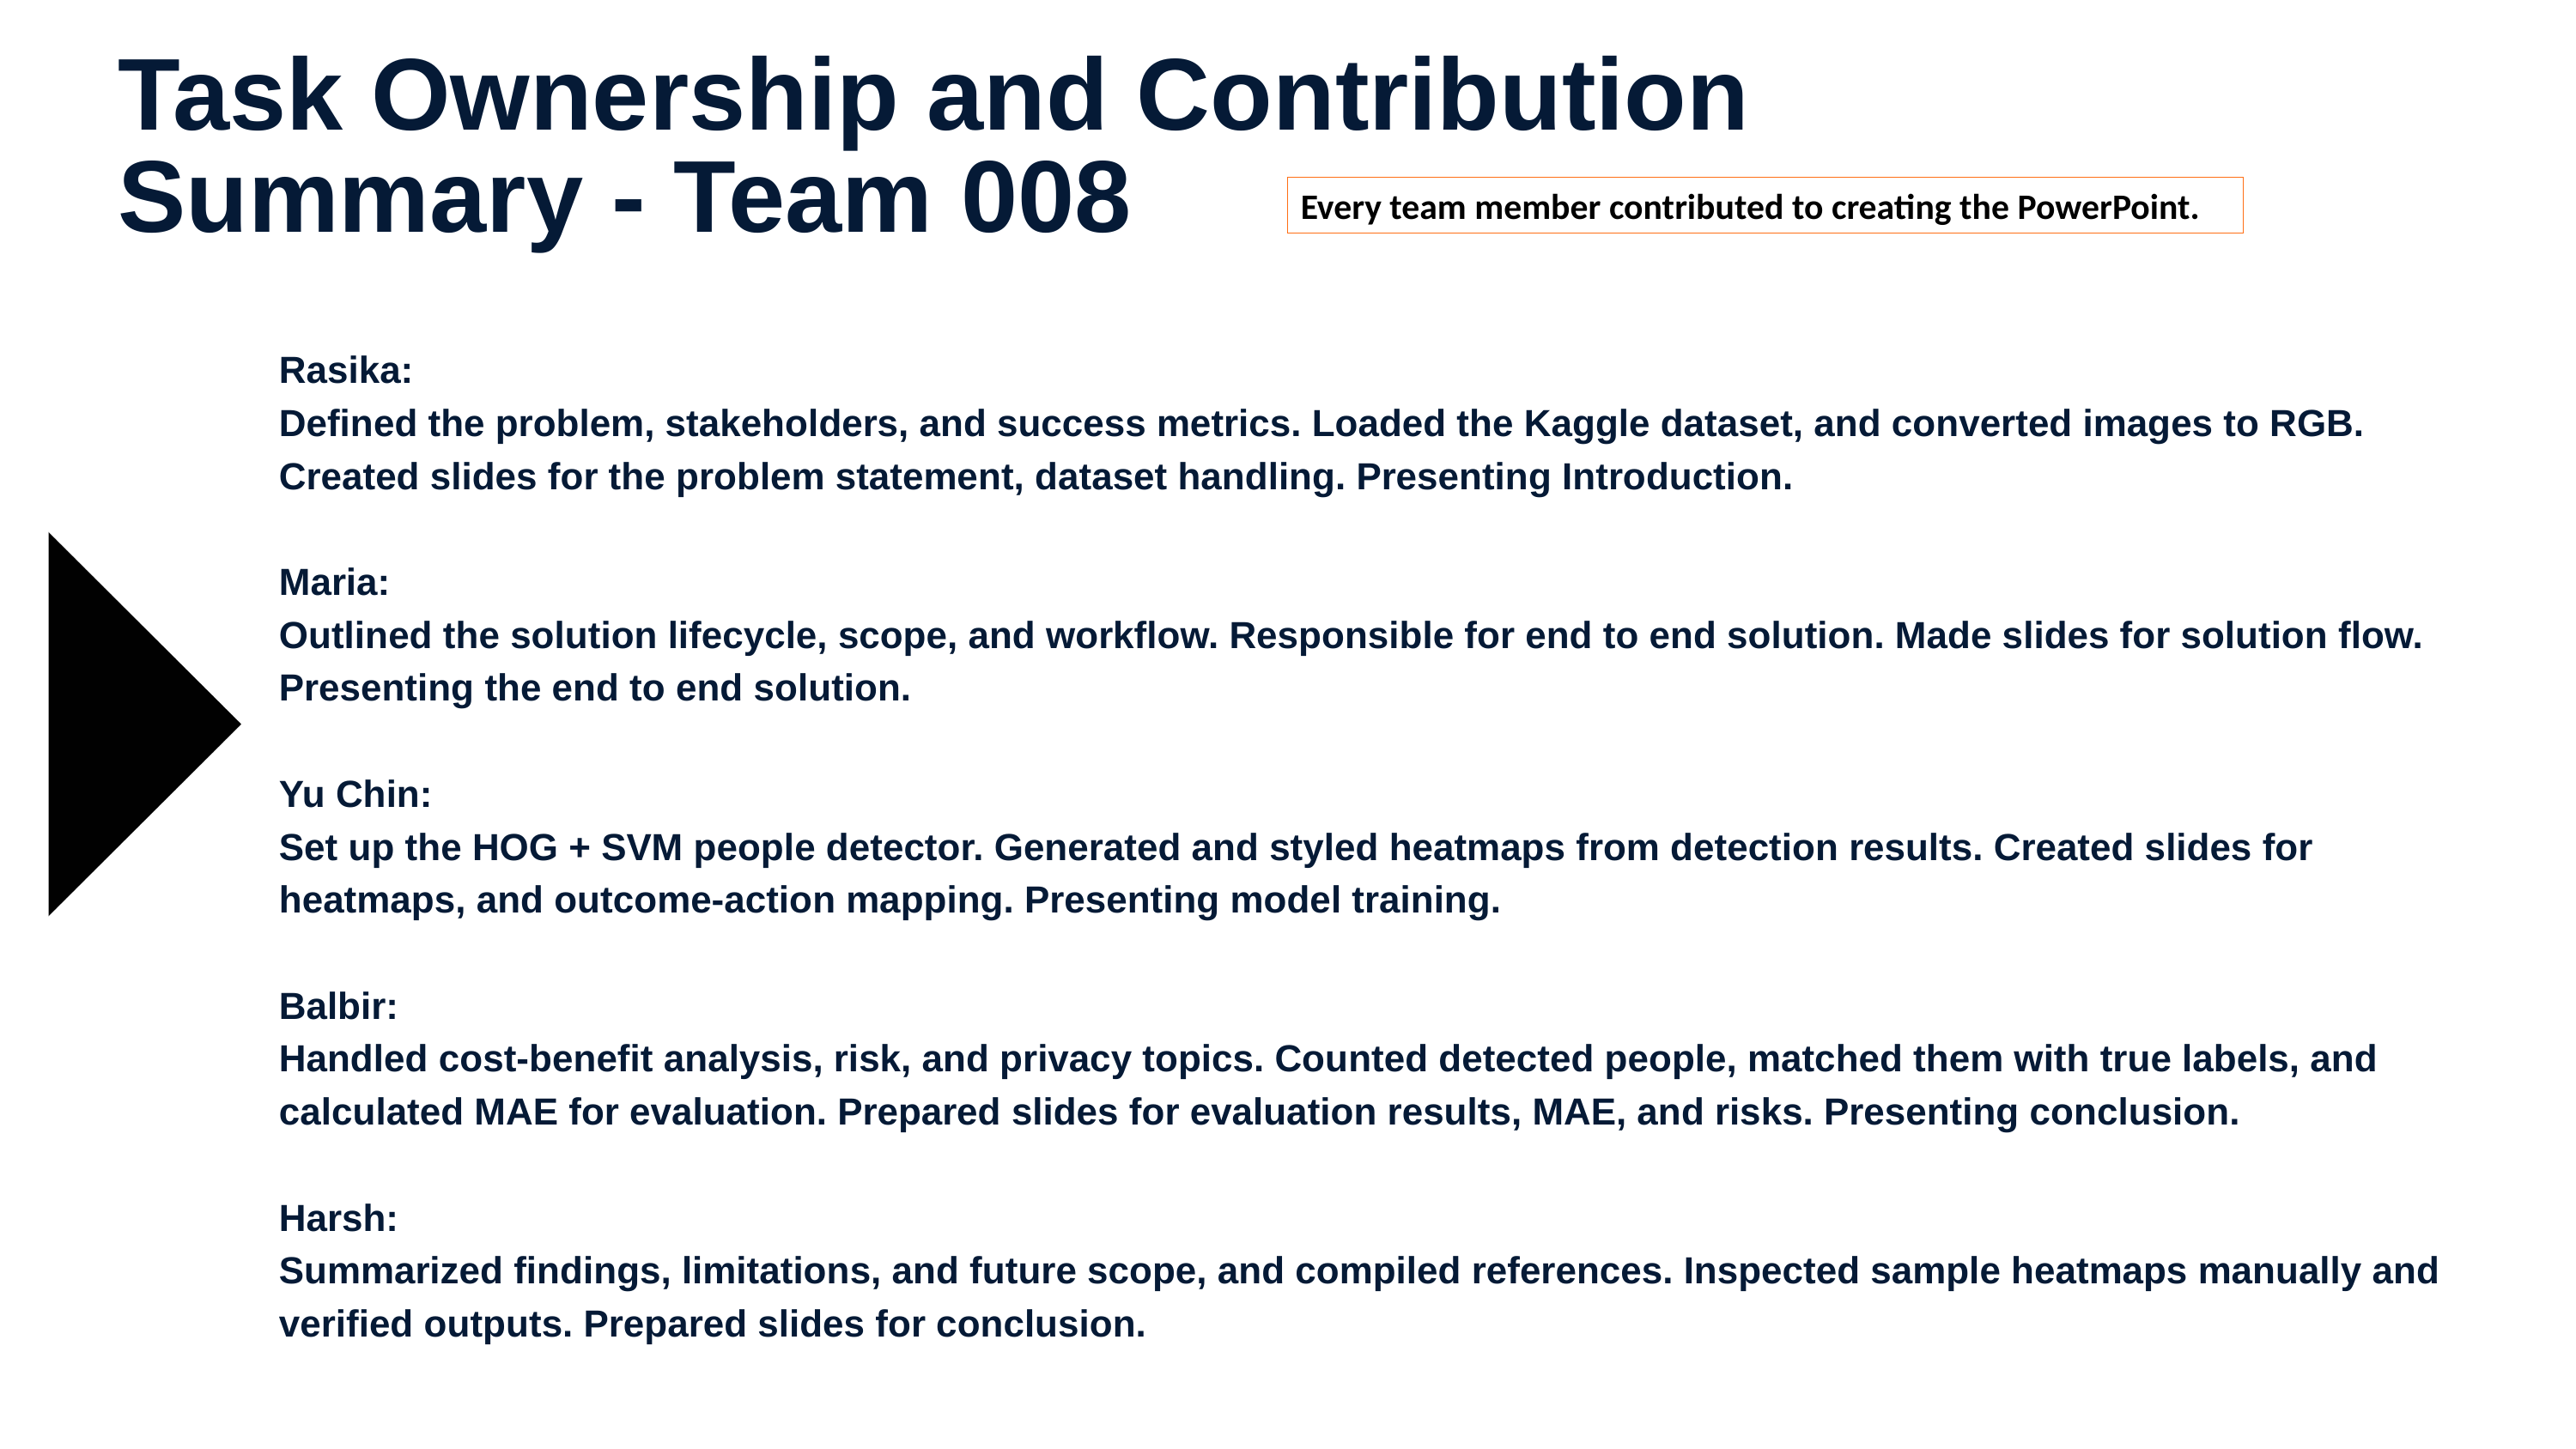

Task Ownership and Contribution Summary - Team 008
Every team member contributed to creating the PowerPoint.
Rasika:
Defined the problem, stakeholders, and success metrics. Loaded the Kaggle dataset, and converted images to RGB. Created slides for the problem statement, dataset handling. Presenting Introduction.

Maria:
Outlined the solution lifecycle, scope, and workflow. Responsible for end to end solution. Made slides for solution flow. Presenting the end to end solution.

Yu Chin:
Set up the HOG + SVM people detector. Generated and styled heatmaps from detection results. Created slides for heatmaps, and outcome-action mapping. Presenting model training.

Balbir:
Handled cost-benefit analysis, risk, and privacy topics. Counted detected people, matched them with true labels, and calculated MAE for evaluation. Prepared slides for evaluation results, MAE, and risks. Presenting conclusion.

Harsh:
Summarized findings, limitations, and future scope, and compiled references. Inspected sample heatmaps manually and verified outputs. Prepared slides for conclusion.